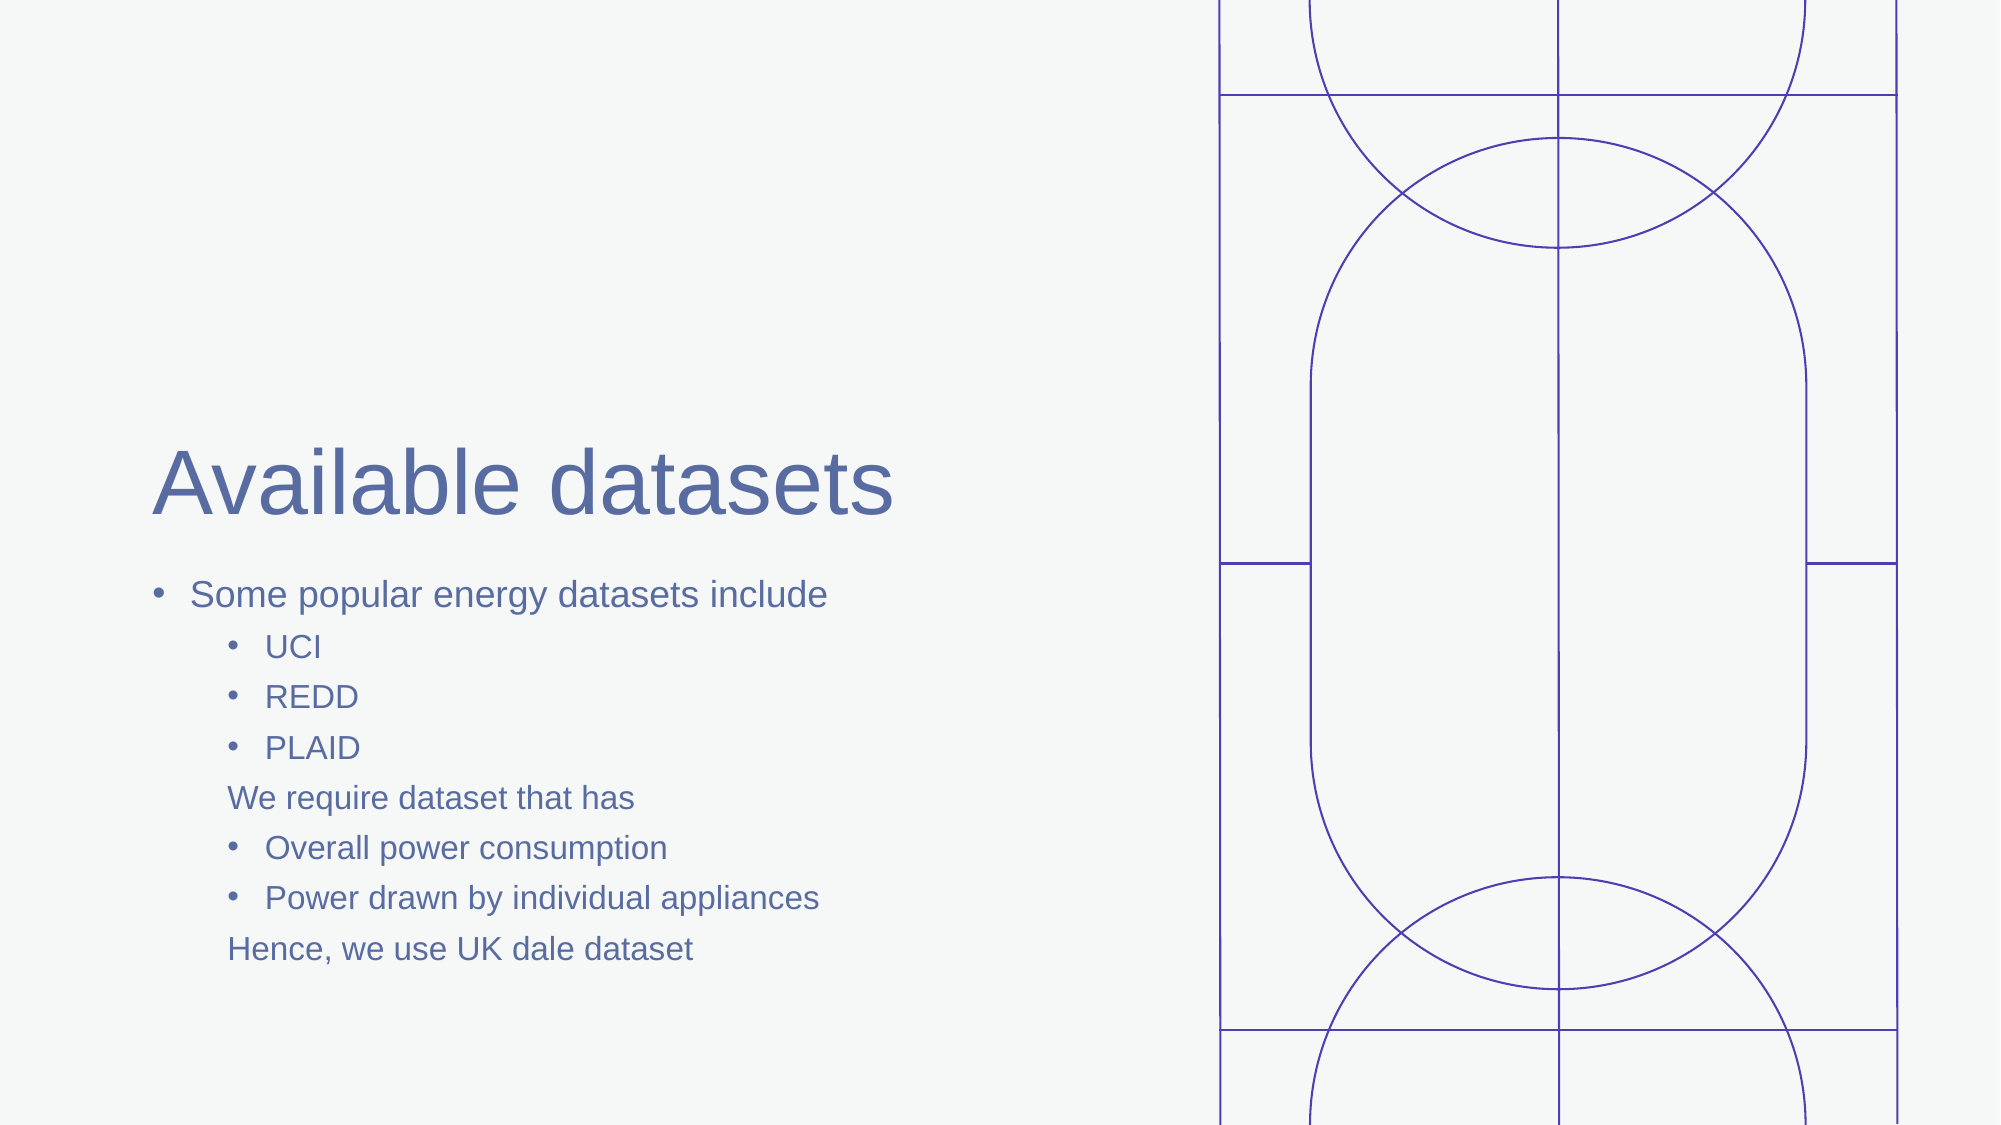

# Available datasets
Some popular energy datasets include
UCI
REDD
PLAID
We require dataset that has
Overall power consumption
Power drawn by individual appliances
Hence, we use UK dale dataset